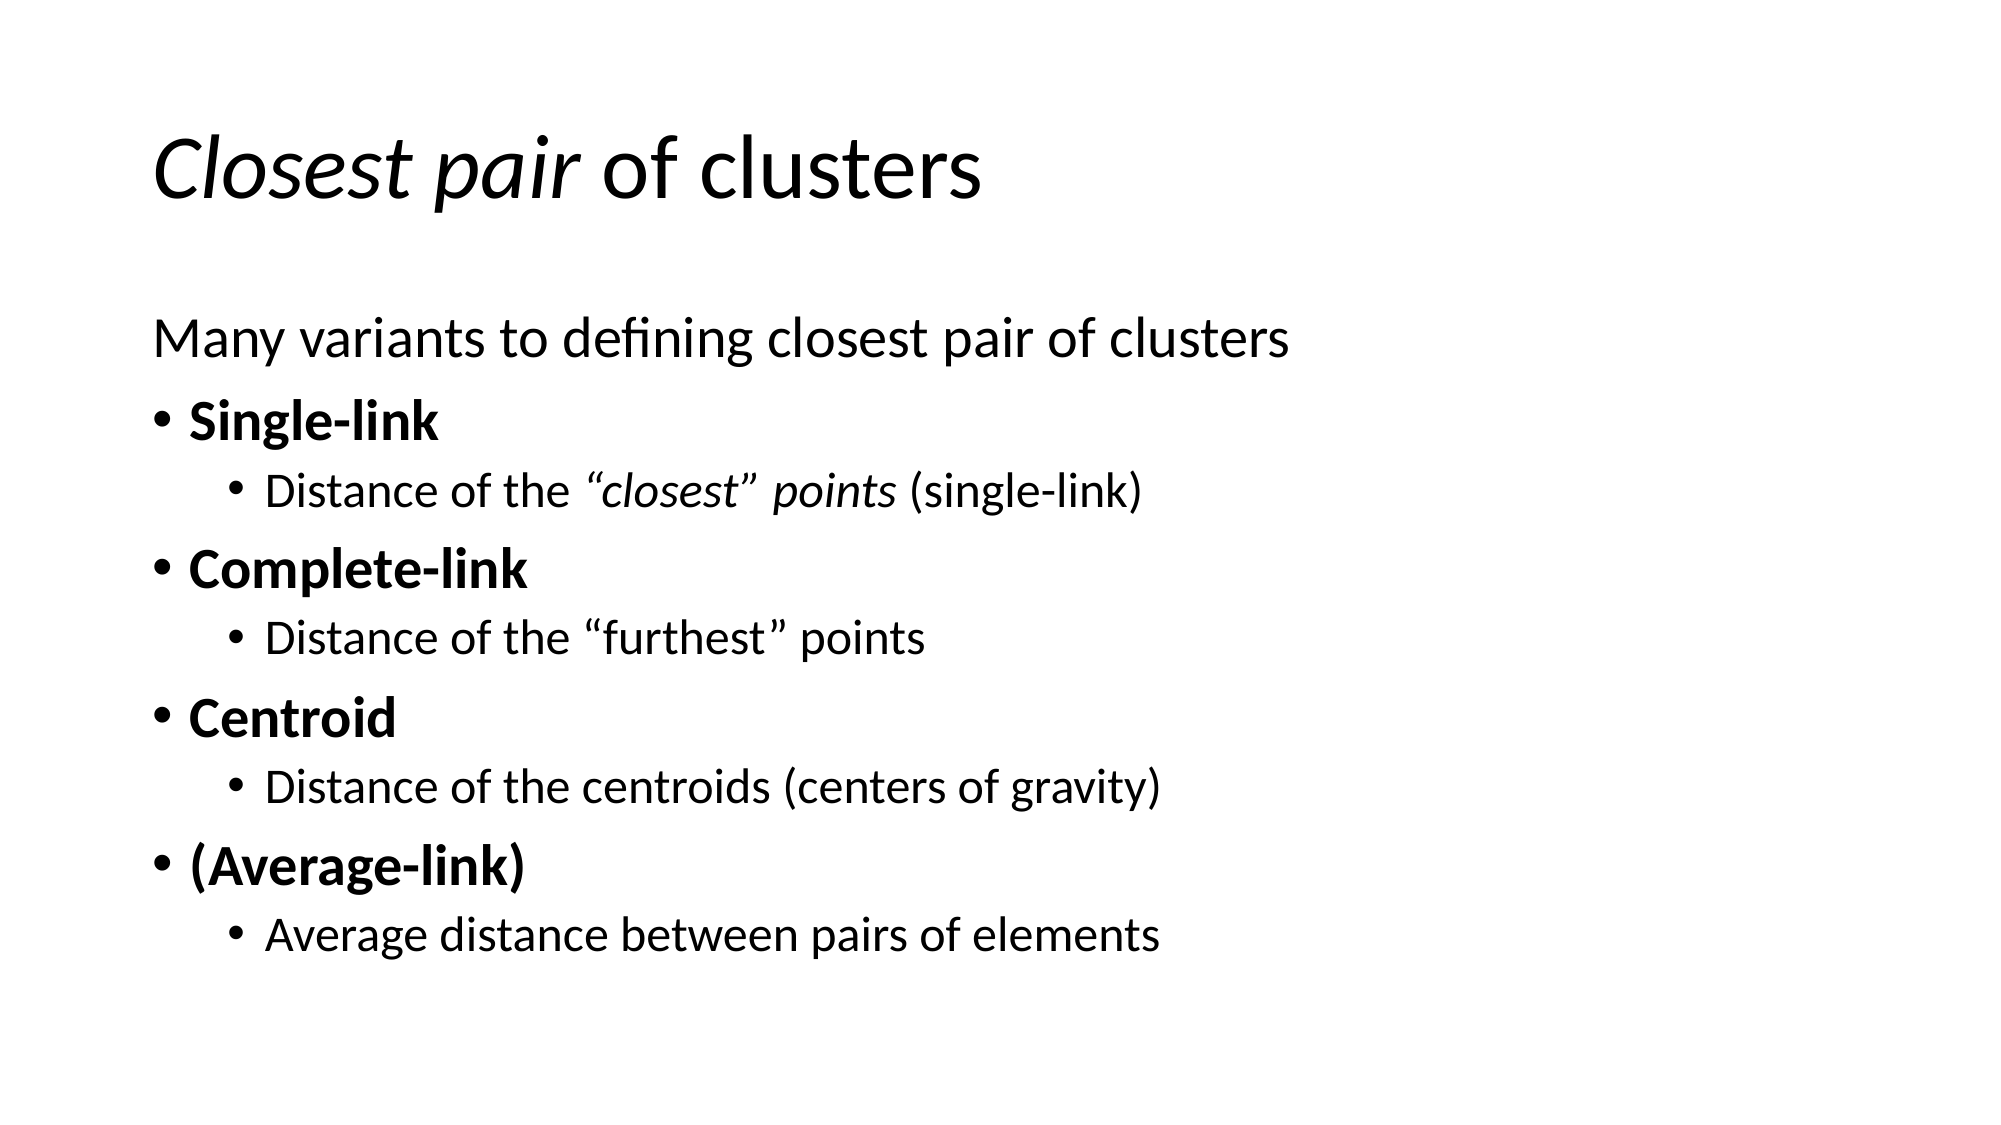

# Closest pair of clusters
Many variants to defining closest pair of clusters
Single-link
Distance of the “closest” points (single-link)
Complete-link
Distance of the “furthest” points
Centroid
Distance of the centroids (centers of gravity)
(Average-link)
Average distance between pairs of elements